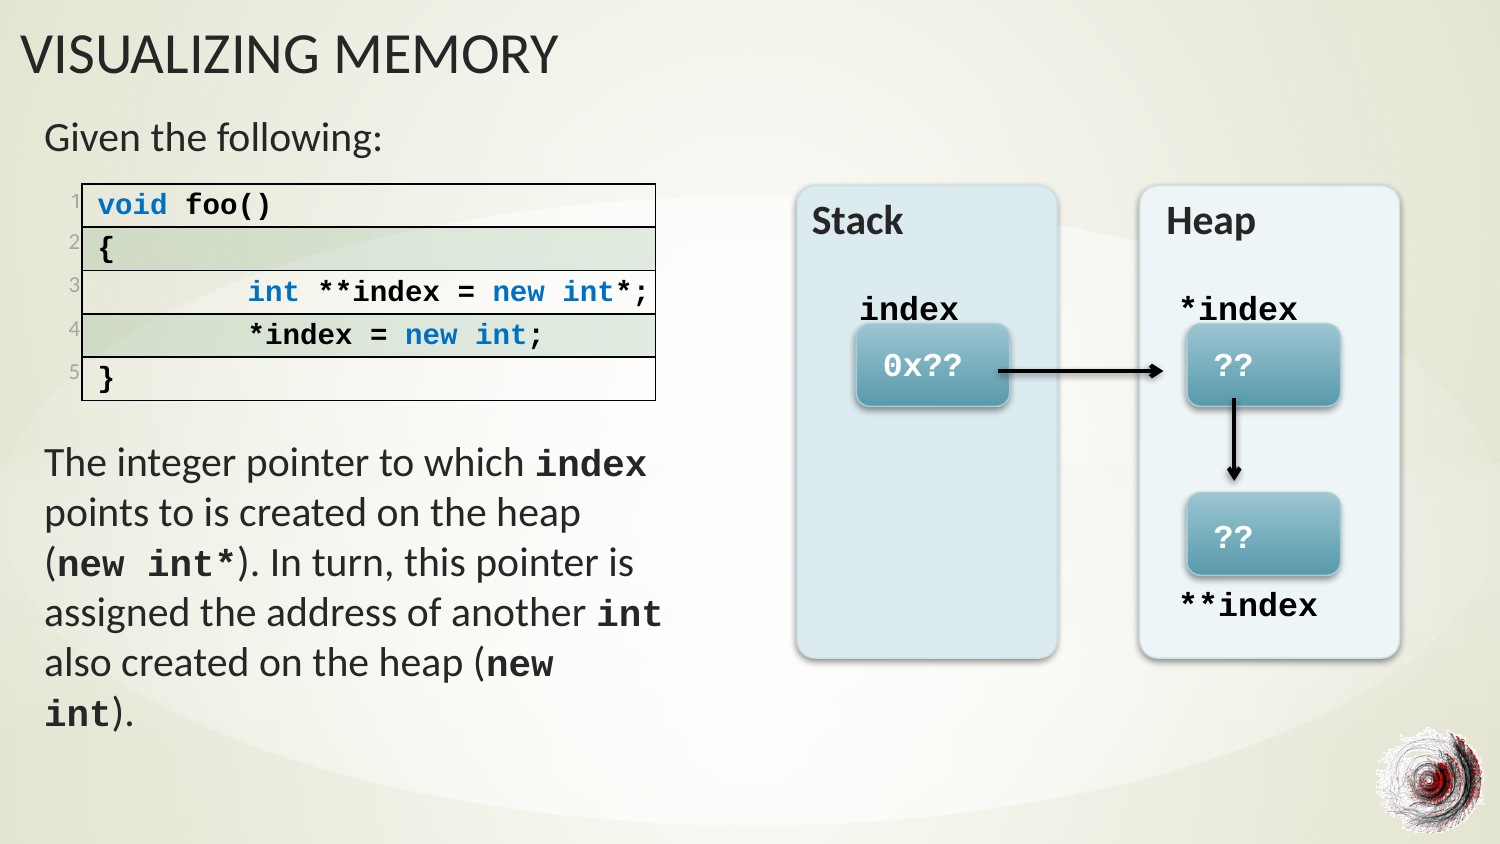

Given the following:

The integer pointer to which index points to is created on the heap (new int*). In turn, this pointer is assigned the address of another int also created on the heap (new int).
| 1 | void foo() |
| --- | --- |
| 2 | { |
| 3 | int \*\*index = new int\*; |
| 4 | \*index = new int; |
| 5 | } |

Stack

Heap
index
*index

0x??
??

??
**index